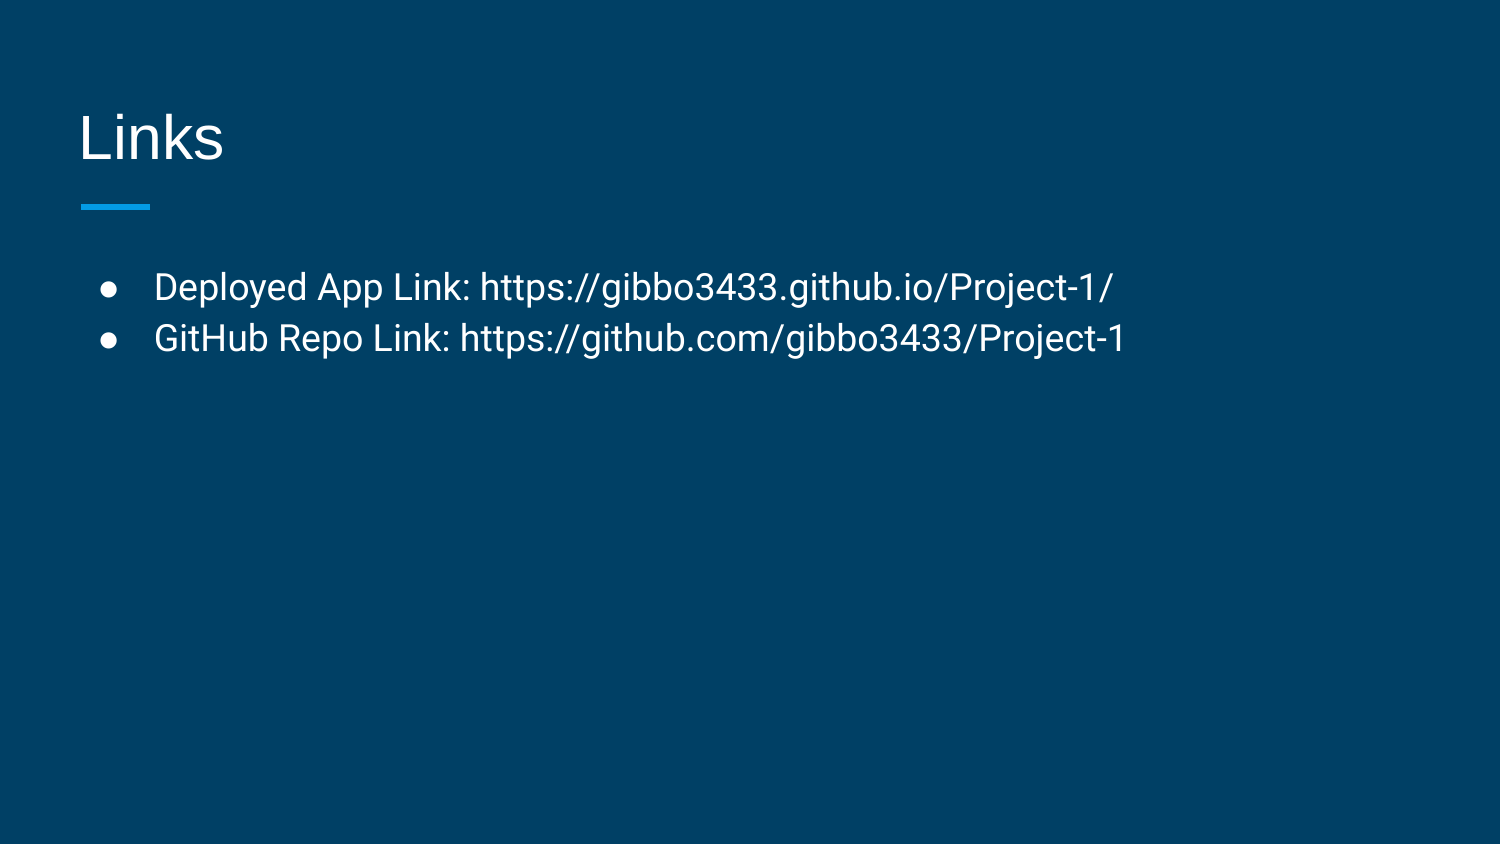

# Links
Deployed App Link: https://gibbo3433.github.io/Project-1/
GitHub Repo Link: https://github.com/gibbo3433/Project-1